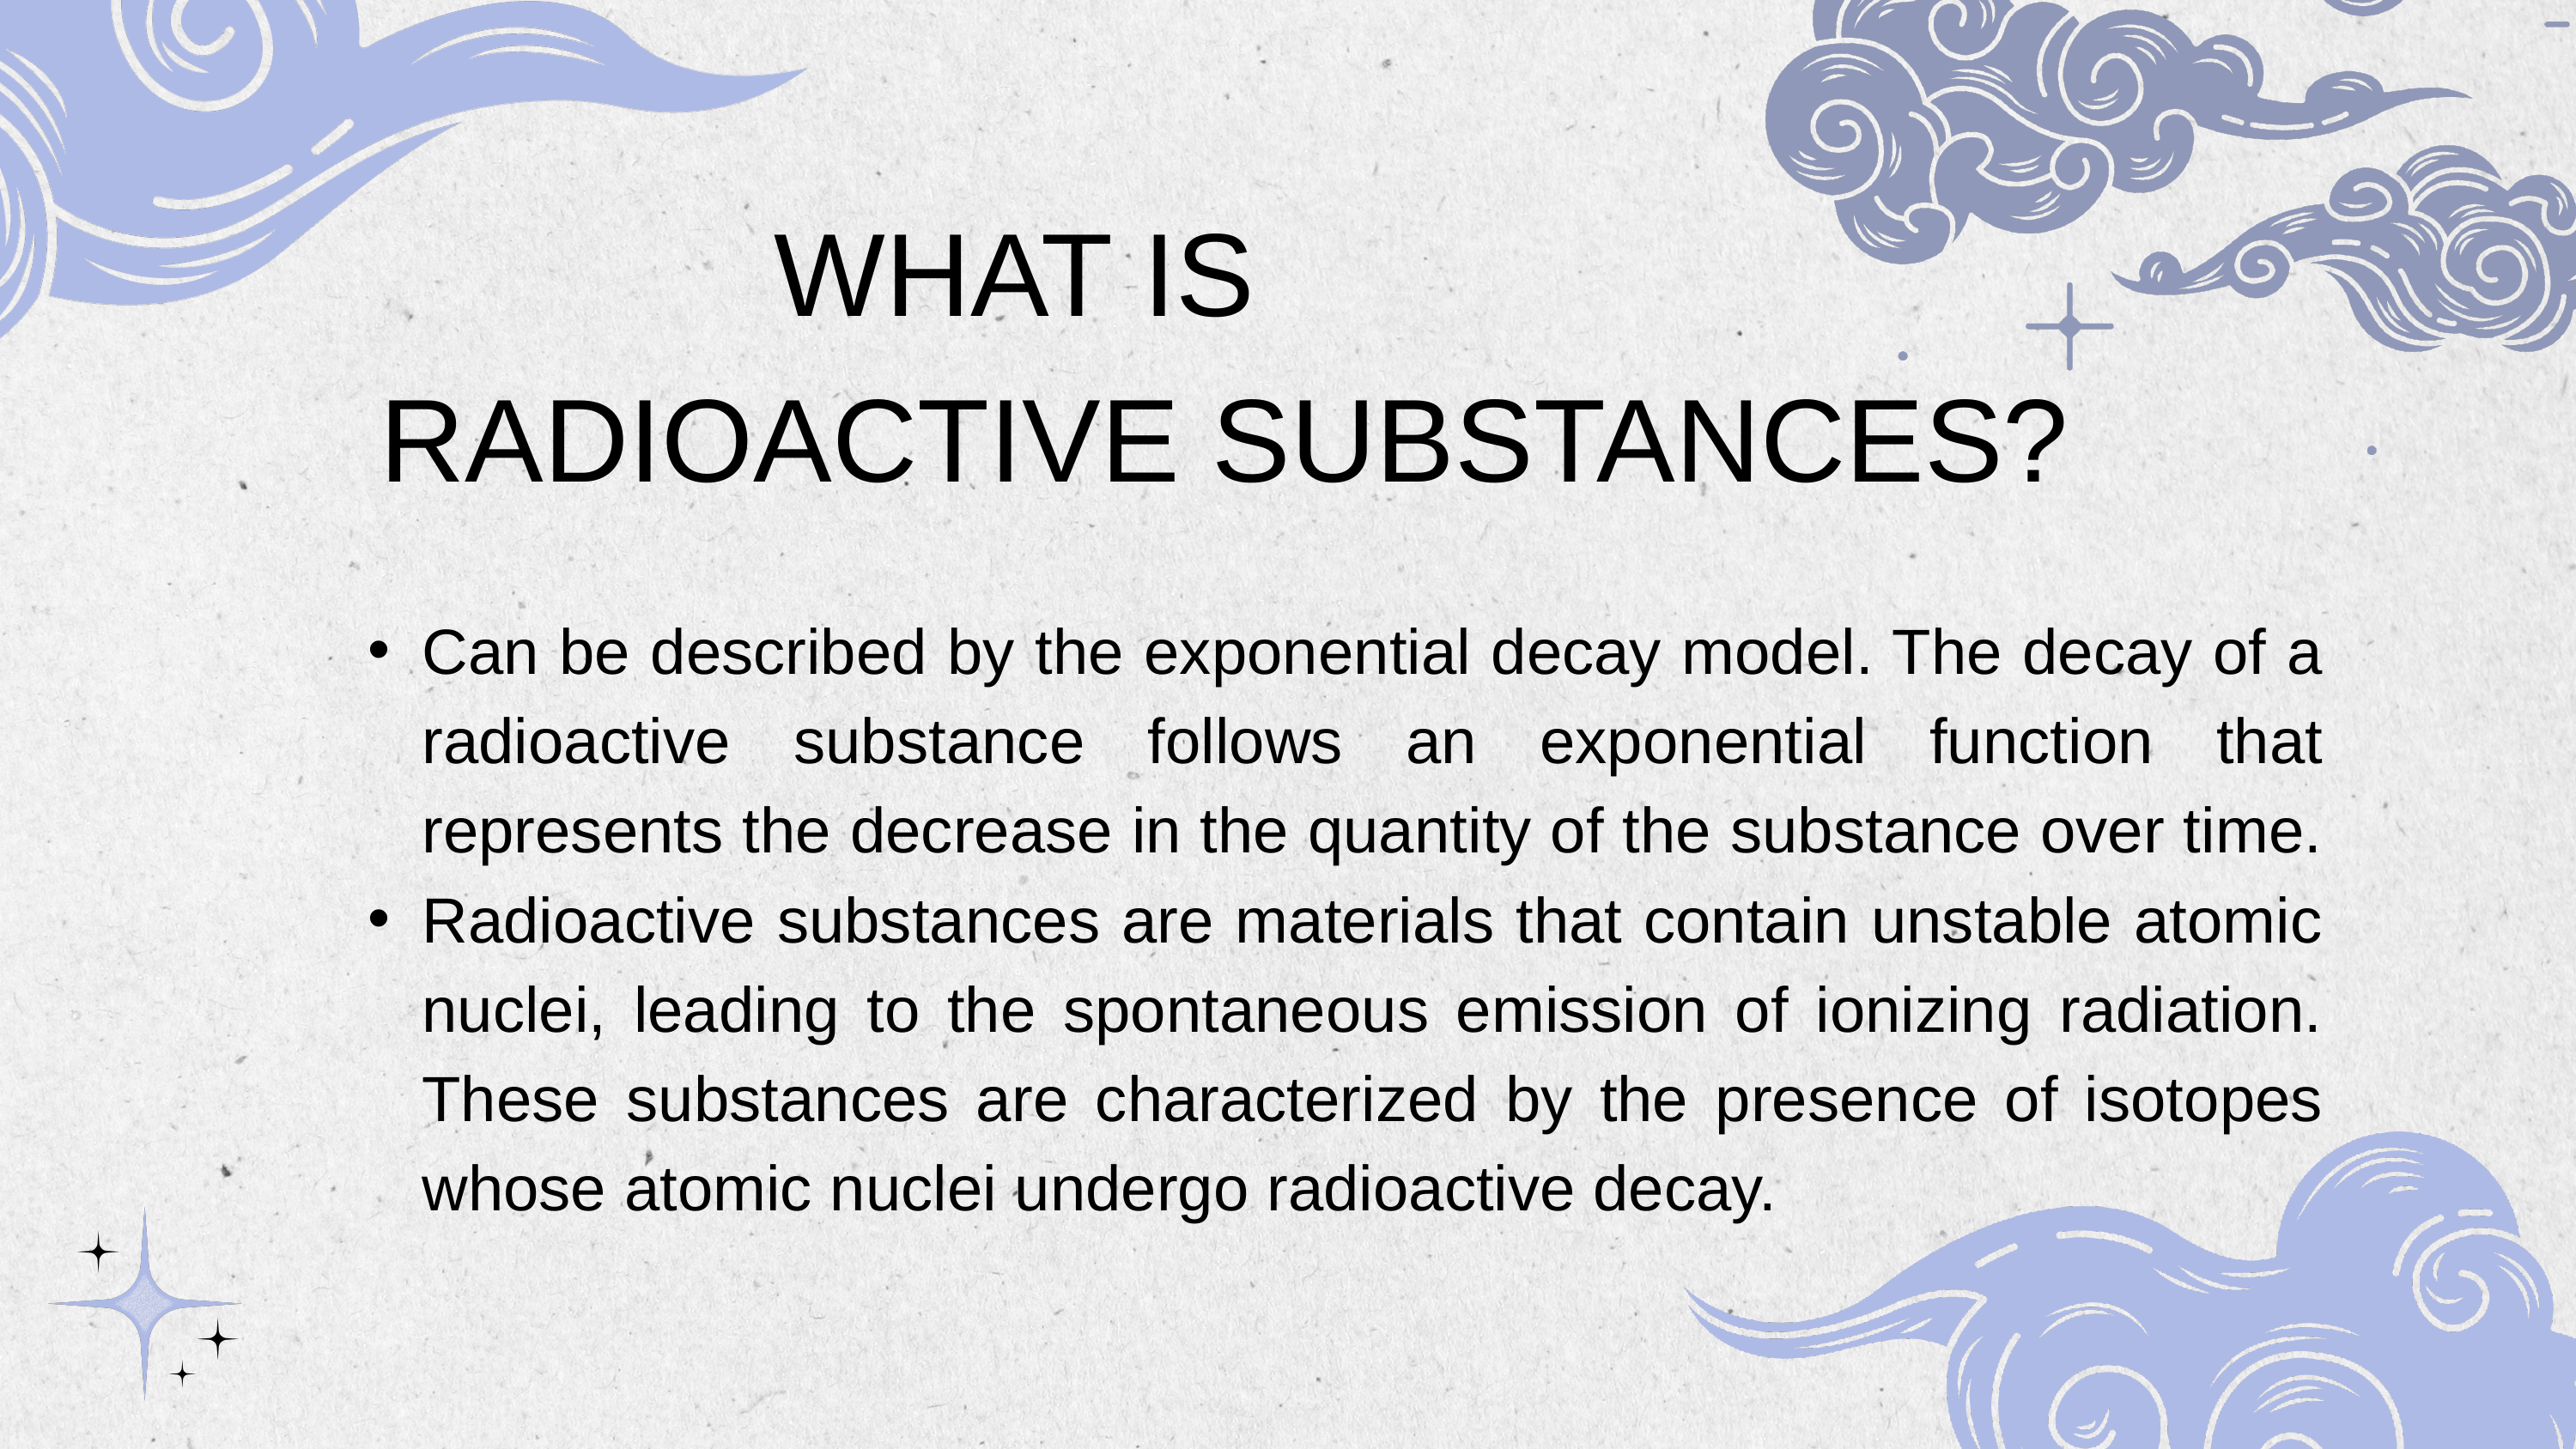

WHAT IS
RADIOACTIVE SUBSTANCES?
Can be described by the exponential decay model. The decay of a radioactive substance follows an exponential function that represents the decrease in the quantity of the substance over time.
Radioactive substances are materials that contain unstable atomic nuclei, leading to the spontaneous emission of ionizing radiation. These substances are characterized by the presence of isotopes whose atomic nuclei undergo radioactive decay.